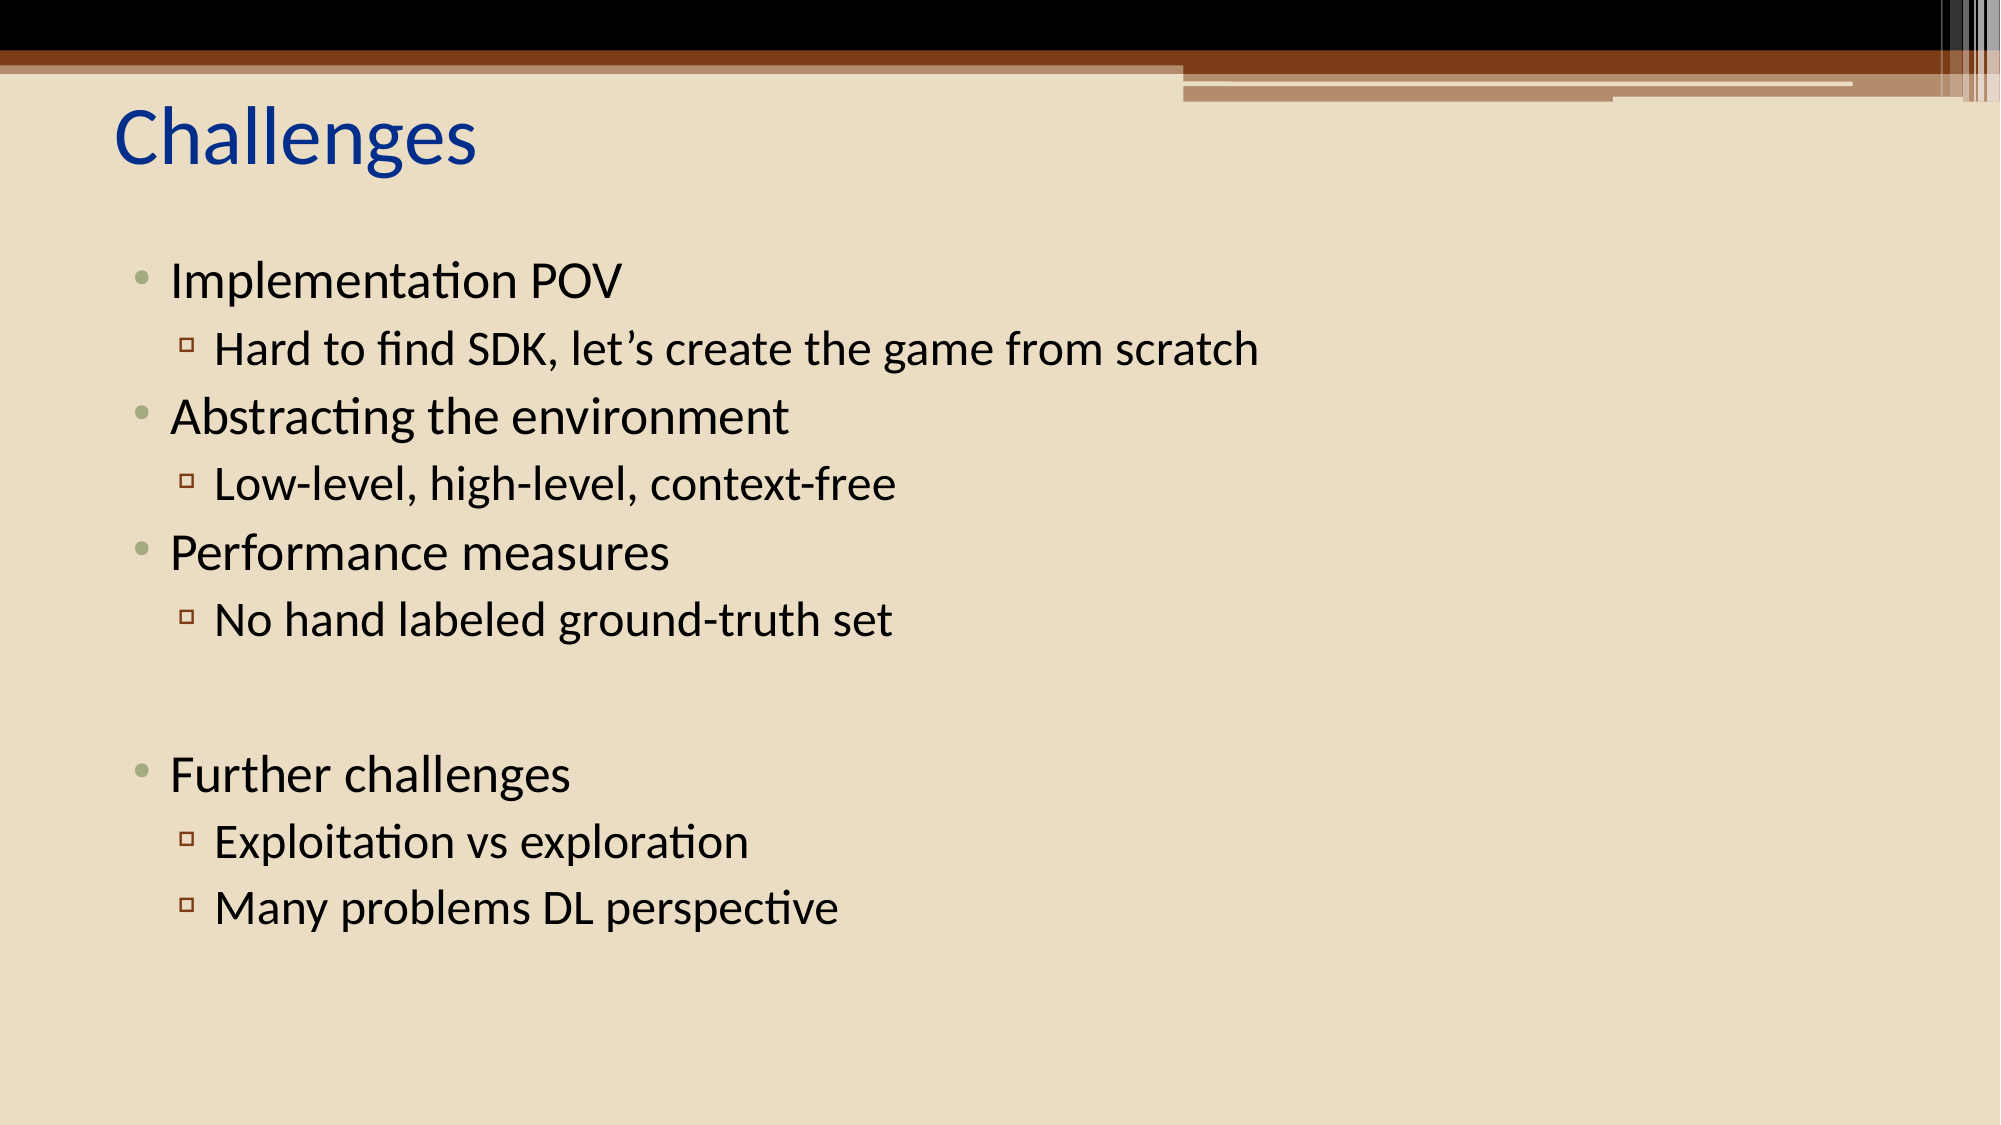

# Challenges
Implementation POV
Hard to find SDK, let’s create the game from scratch
Abstracting the environment
Low-level, high-level, context-free
Performance measures
No hand labeled ground-truth set

Further challenges
Exploitation vs exploration
Many problems DL perspective